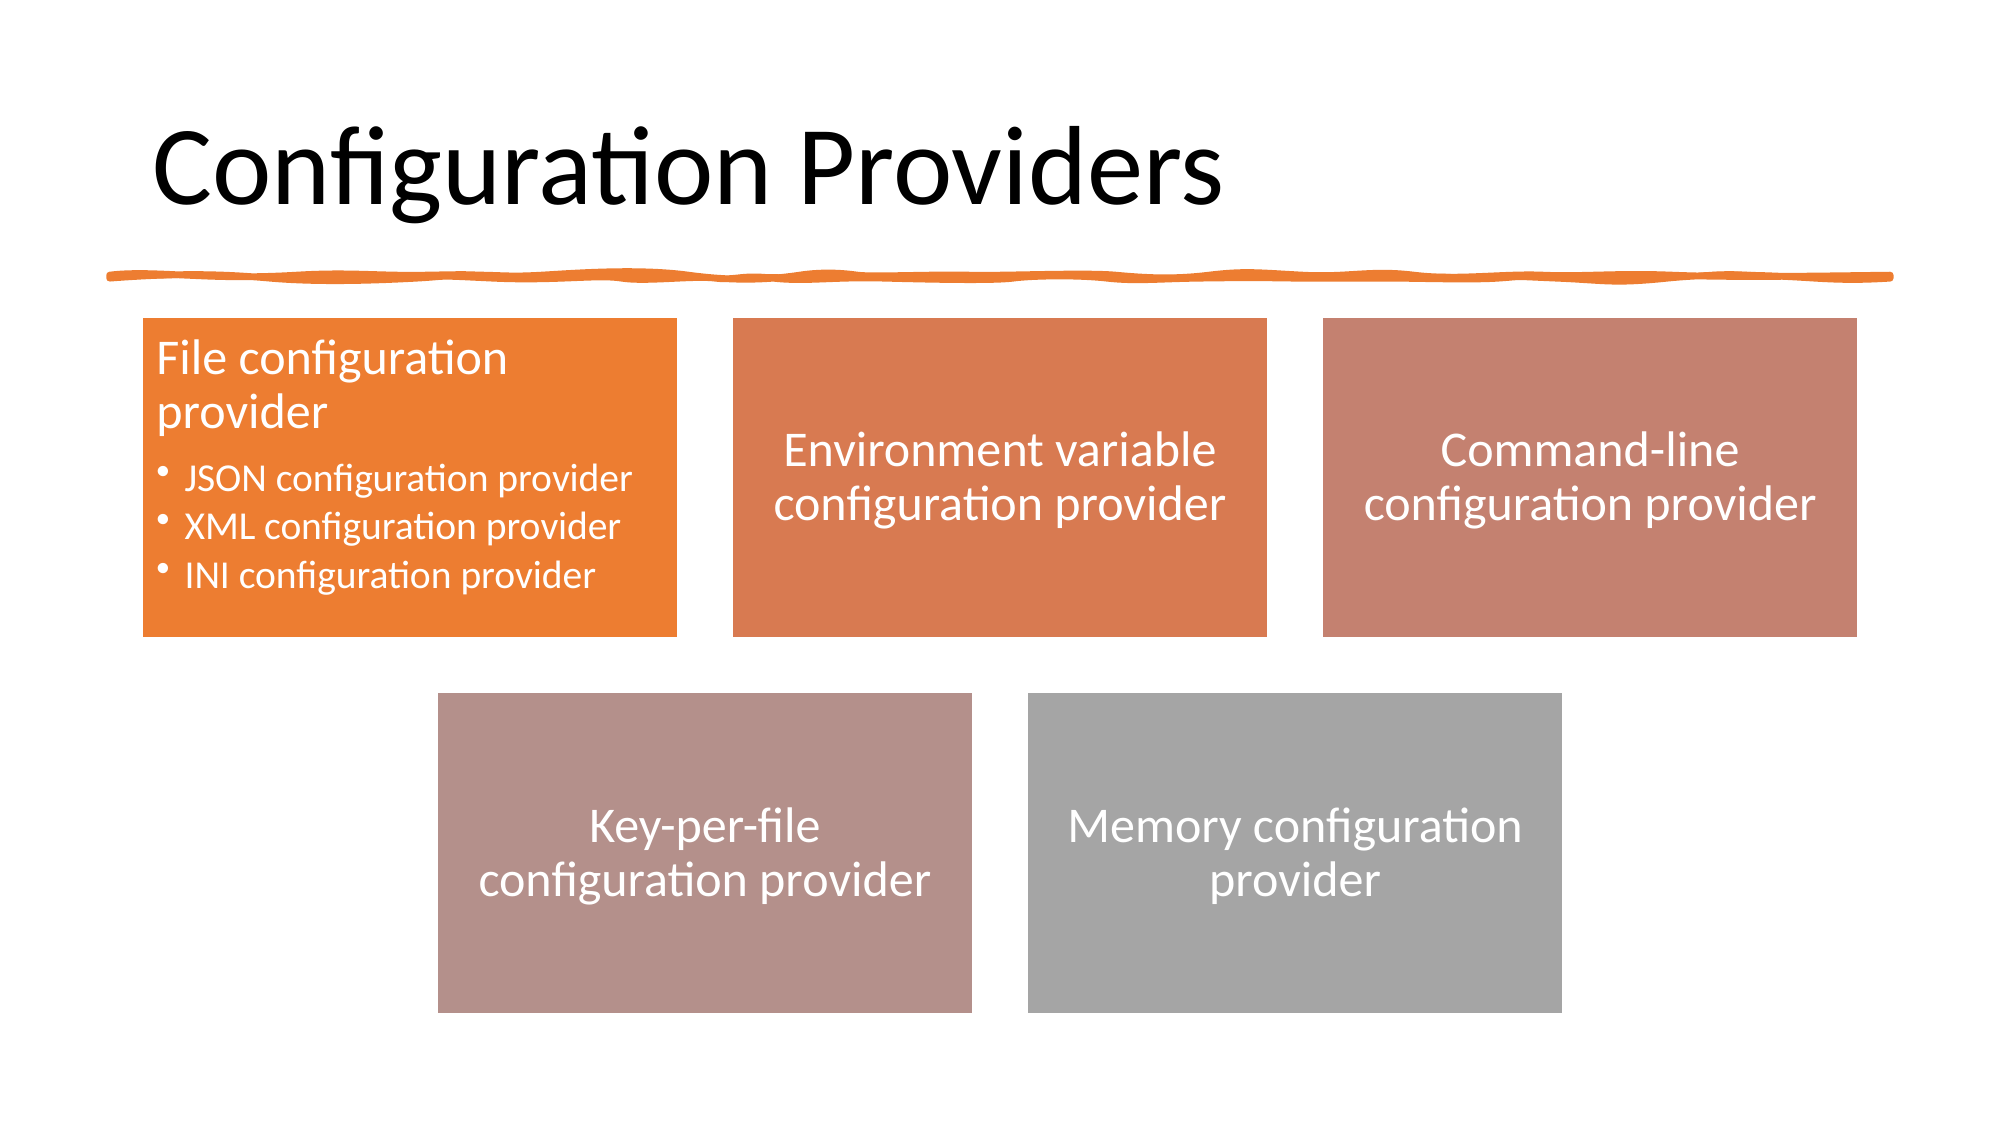

# Configuration Providers

File configuration provider
JSON configuration provider
XML configuration provider
INI configuration provider
Environment variable configuration provider
Command-line configuration provider
Key-per-file configuration provider
Memory configuration provider